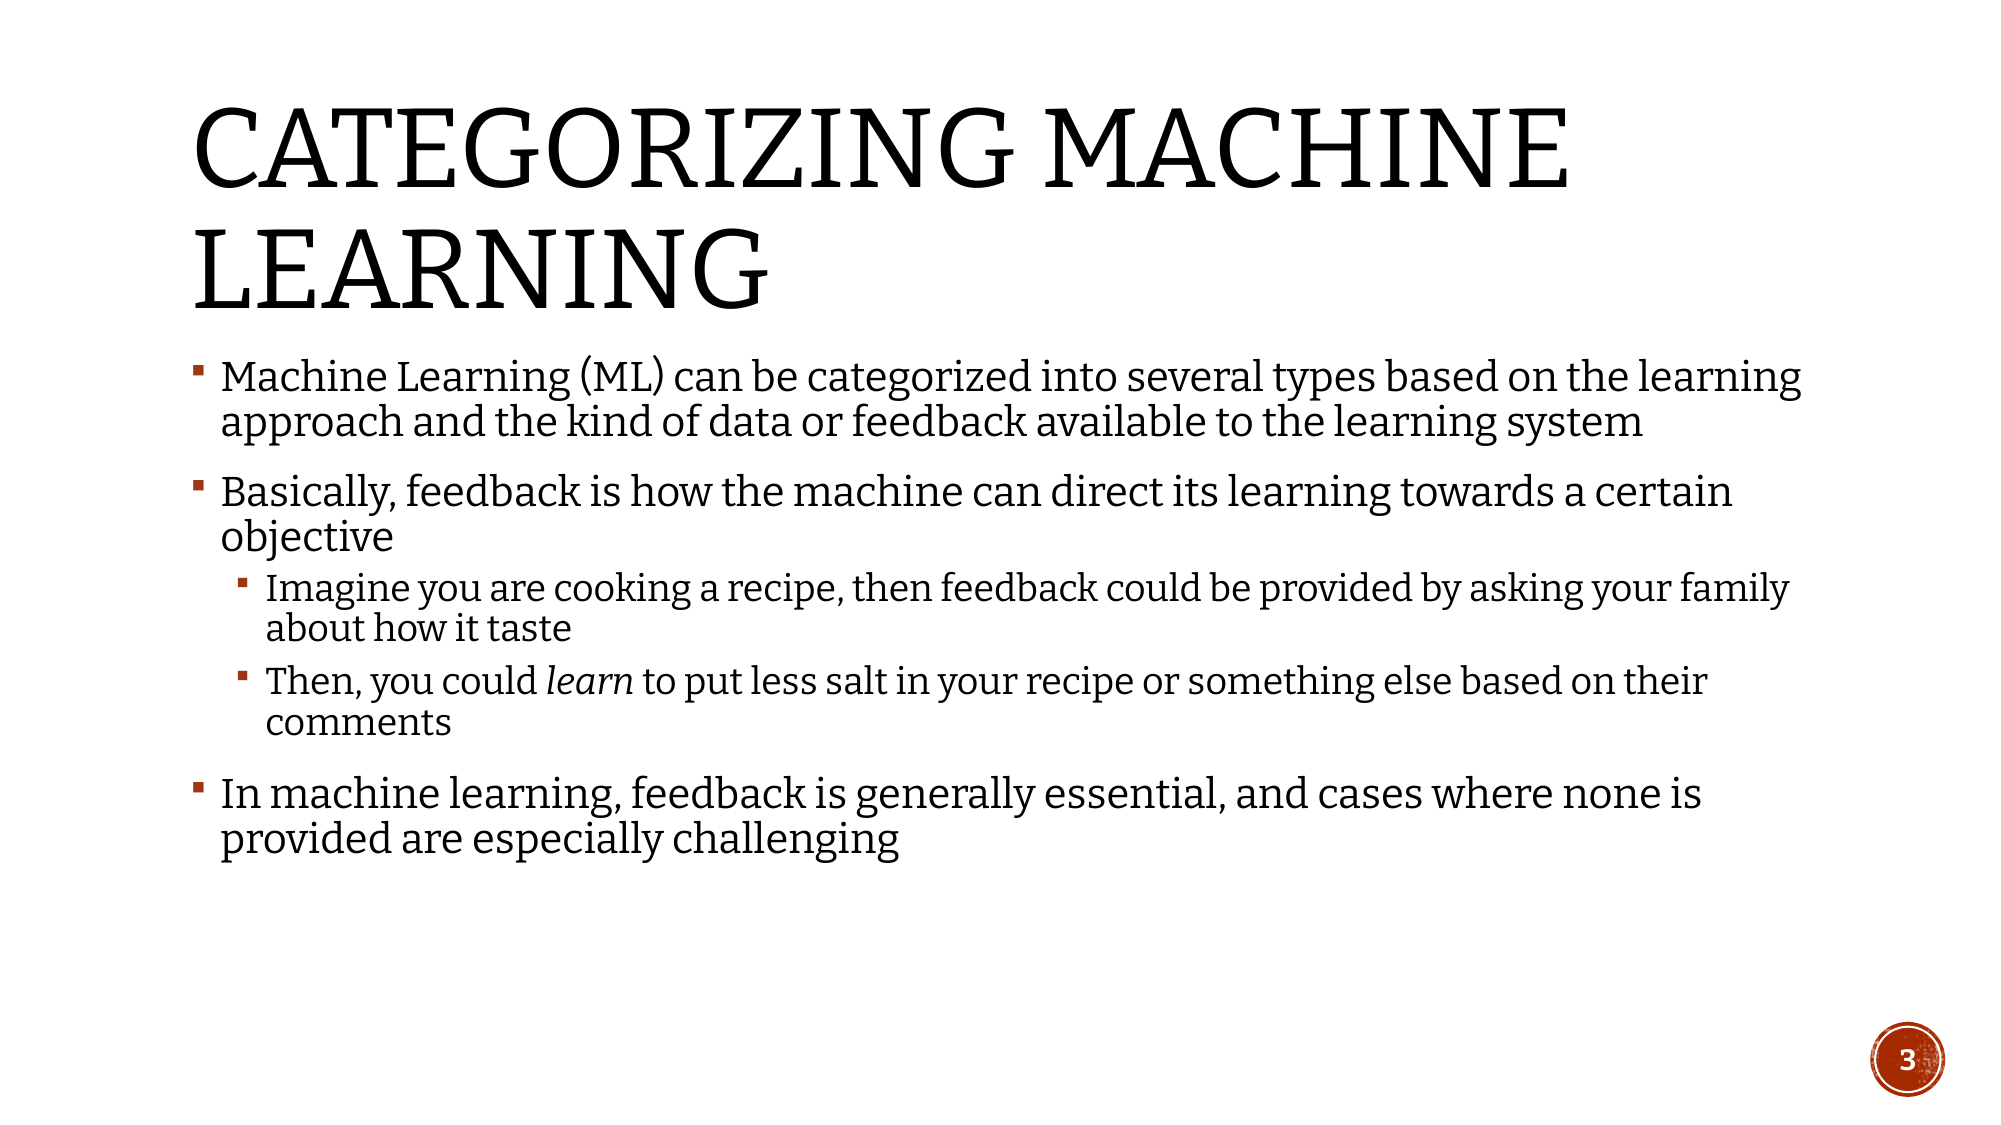

# Categorizing machine learning
Machine Learning (ML) can be categorized into several types based on the learning approach and the kind of data or feedback available to the learning system
Basically, feedback is how the machine can direct its learning towards a certain objective
Imagine you are cooking a recipe, then feedback could be provided by asking your family about how it taste
Then, you could learn to put less salt in your recipe or something else based on their comments
In machine learning, feedback is generally essential, and cases where none is provided are especially challenging

3